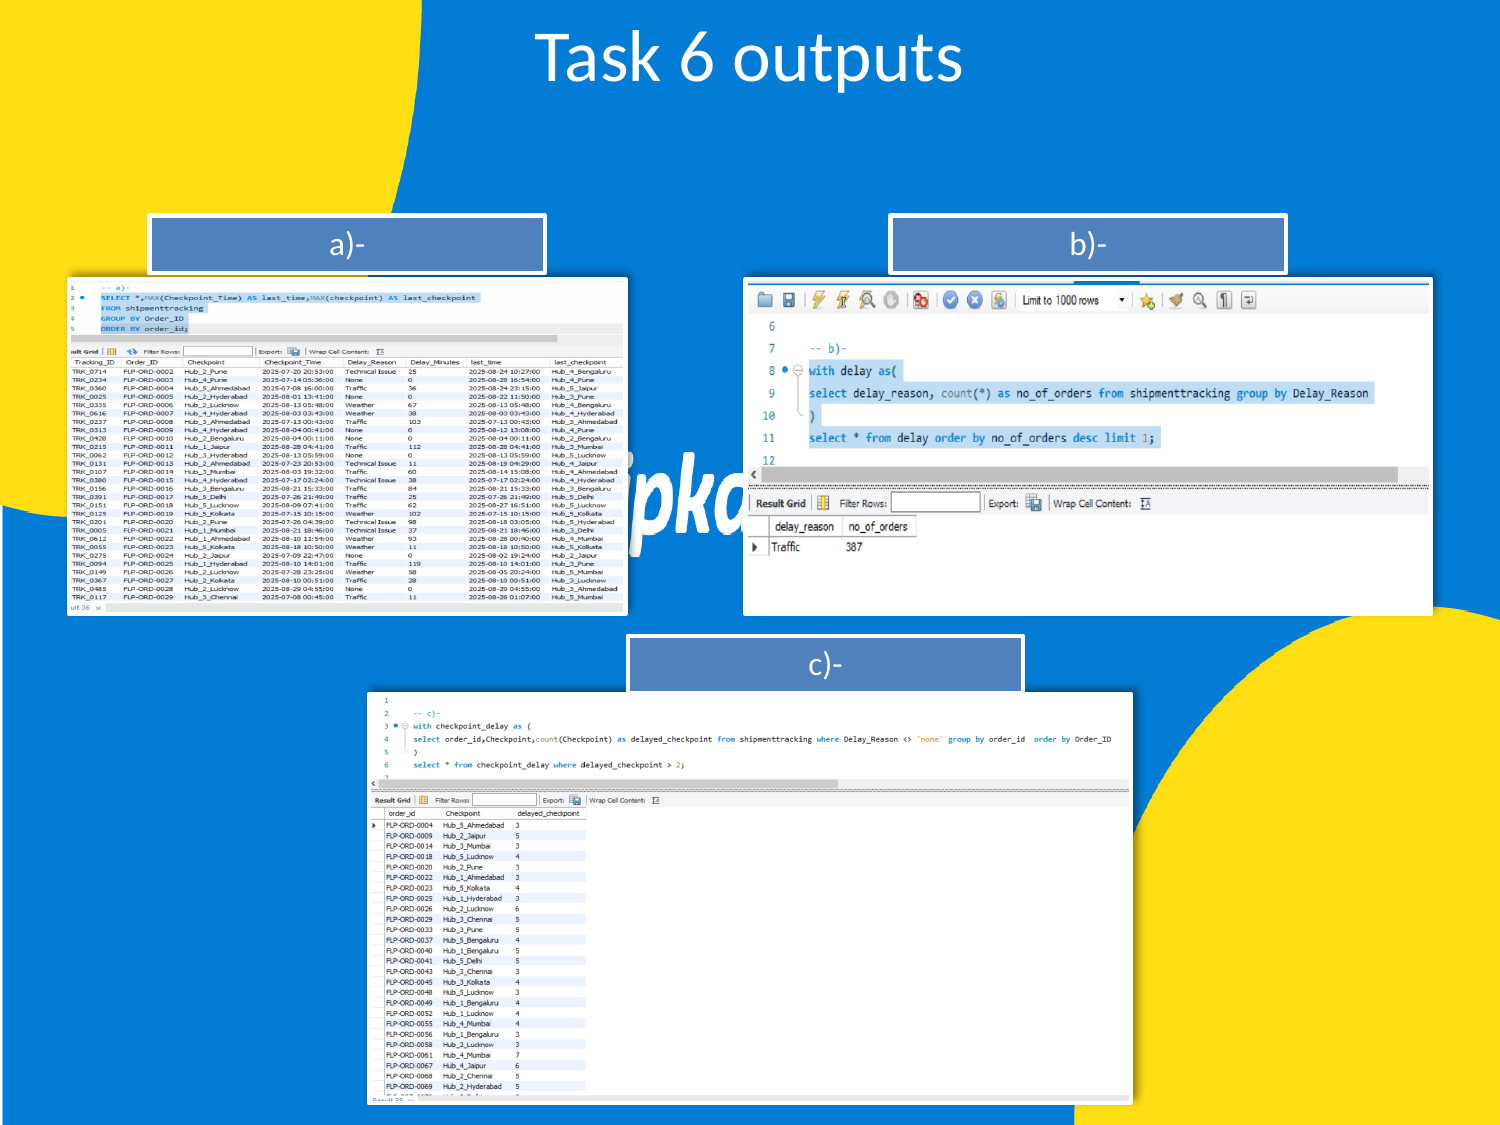

# Task 6 outputs
a)-
b)-
c)-